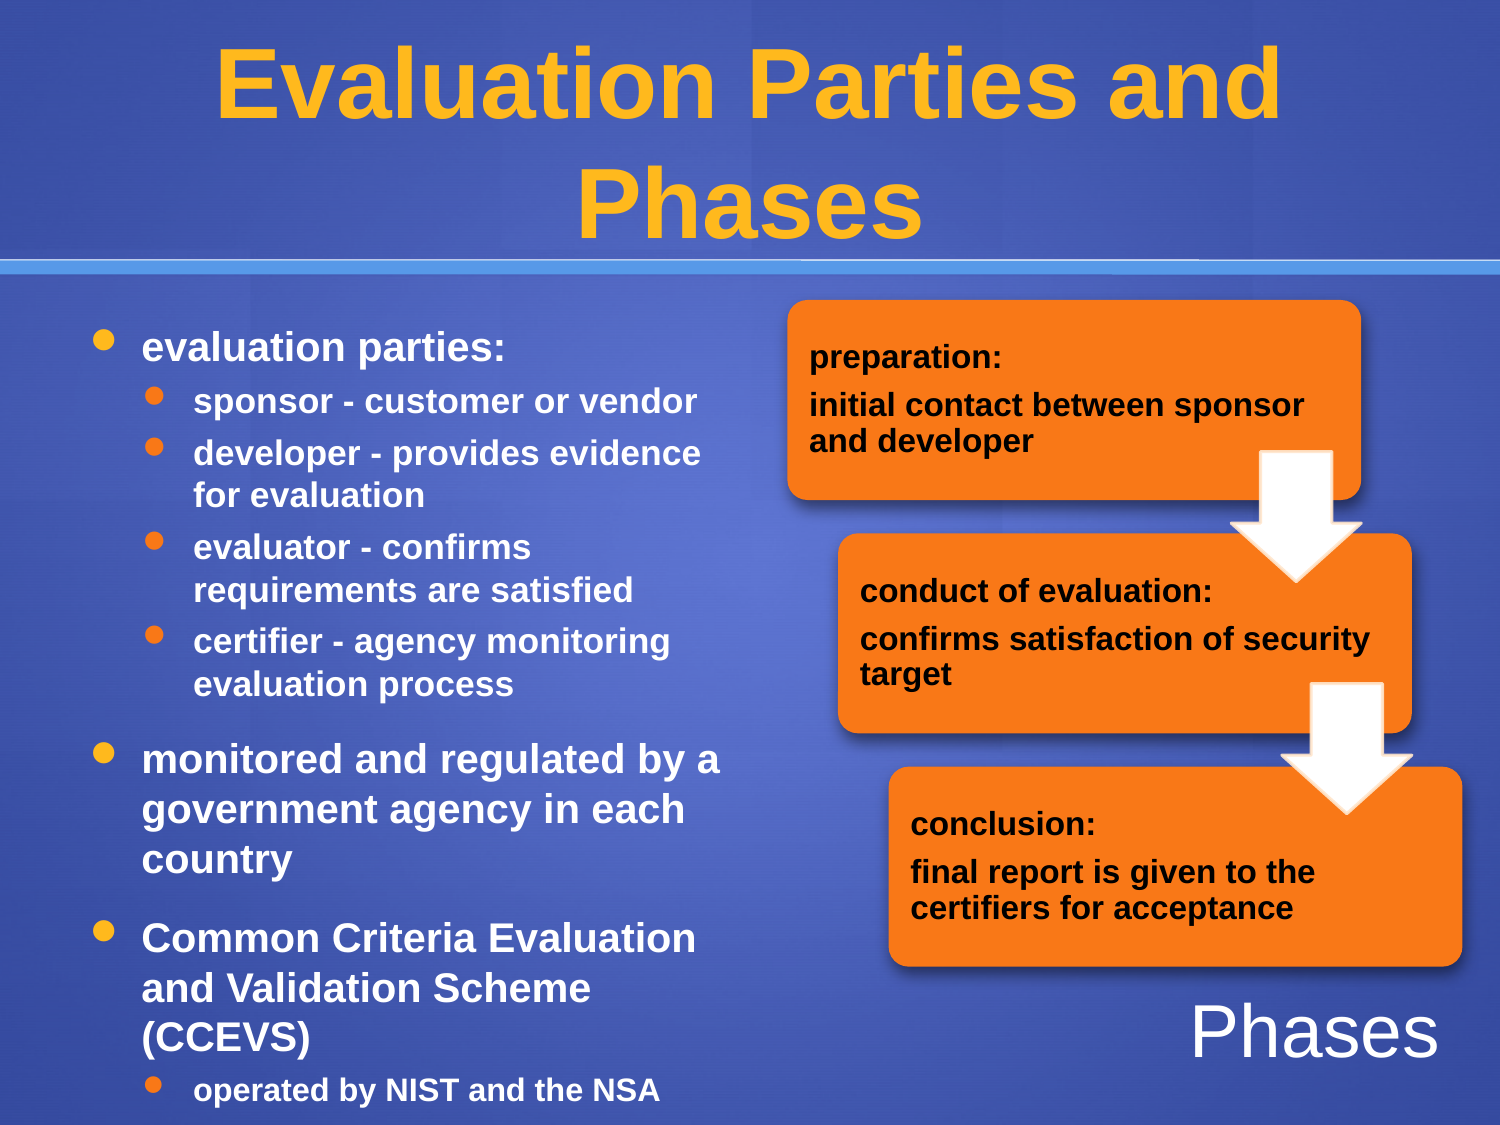

# Evaluation Parties and Phases
preparation:
initial contact between sponsor and developer
conduct of evaluation:
confirms satisfaction of security target
conclusion:
final report is given to the certifiers for acceptance

evaluation parties:
sponsor - customer or vendor
developer - provides evidence for evaluation
evaluator - confirms requirements are satisfied
certifier - agency monitoring evaluation process
monitored and regulated by a government agency in each country
Common Criteria Evaluation and Validation Scheme (CCEVS)
operated by NIST and the NSA
Phases